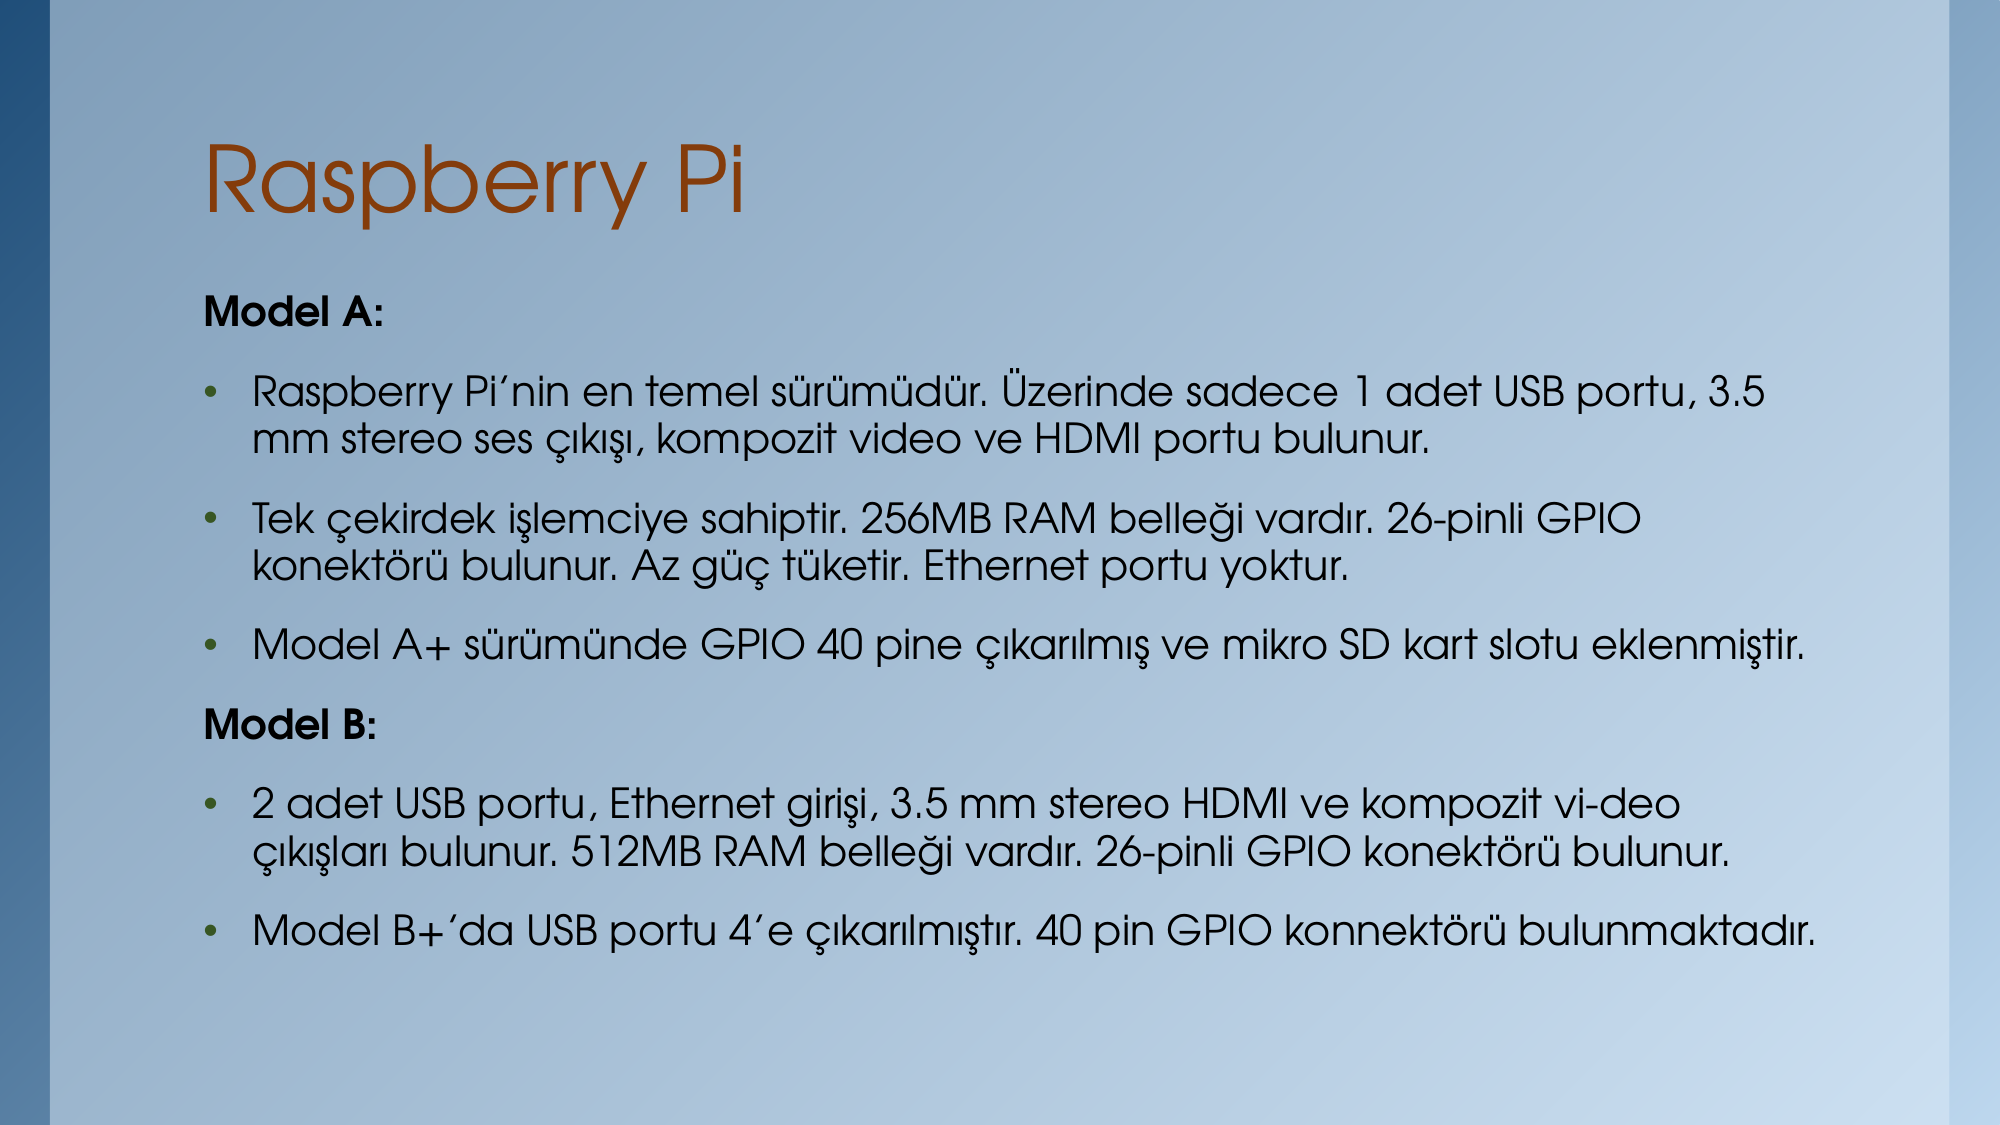

# Raspberry Pi
Model A:
Raspberry Pi’nin en temel sürümüdür. Üzerinde sadece 1 adet USB portu, 3.5 mm stereo ses çıkışı, kompozit video ve HDMI portu bulunur.
Tek çekirdek işlemciye sahiptir. 256MB RAM belleği vardır. 26-pinli GPIO konektörü bulunur. Az güç tüketir. Ethernet portu yoktur.
Model A+ sürümünde GPIO 40 pine çıkarılmış ve mikro SD kart slotu eklenmiştir.
Model B:
2 adet USB portu, Ethernet girişi, 3.5 mm stereo HDMI ve kompozit vi-deo çıkışları bulunur. 512MB RAM belleği vardır. 26-pinli GPIO konektörü bulunur.
Model B+’da USB portu 4’e çıkarılmıştır. 40 pin GPIO konnektörü bulunmaktadır.